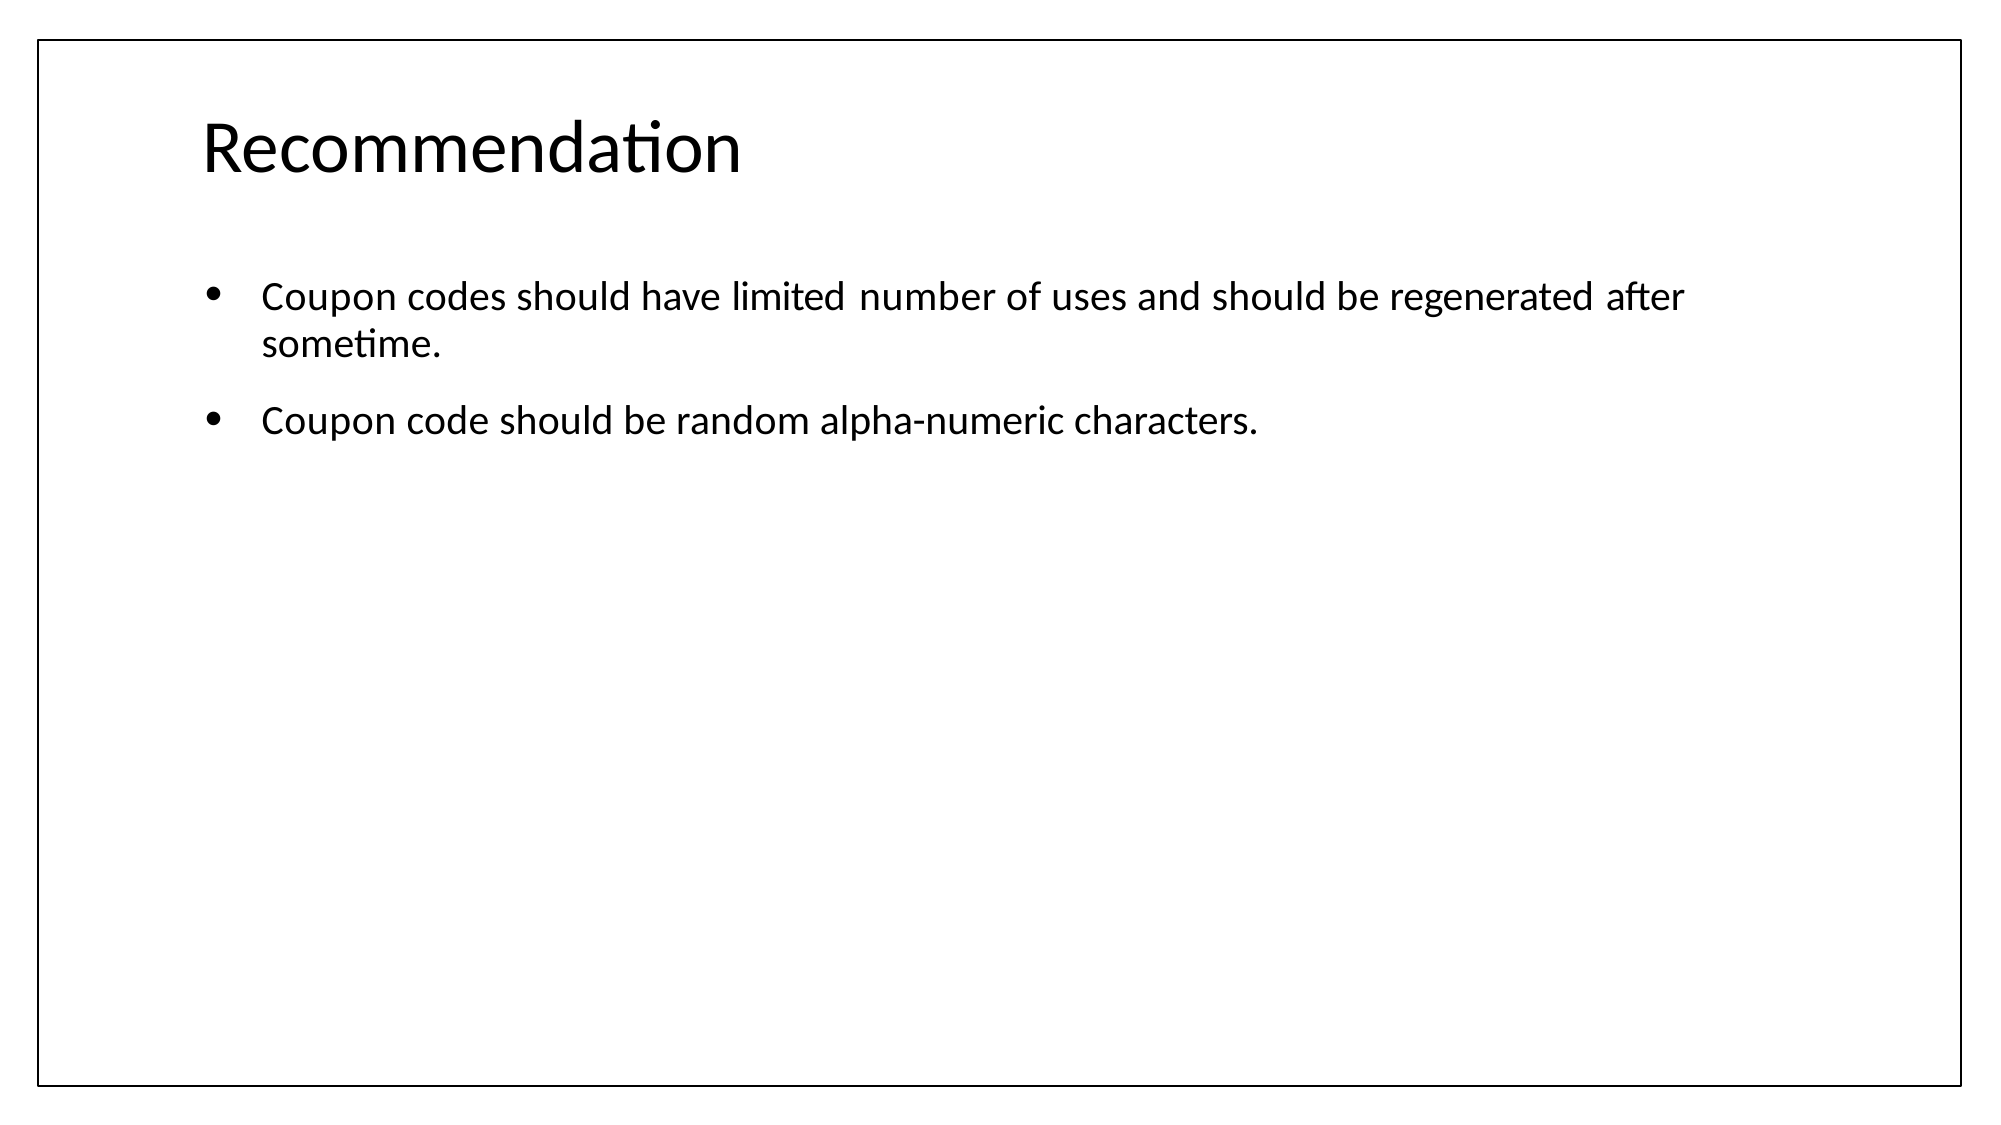

# Recommendation
Coupon codes should have limited number of uses and should be regenerated after sometime.
Coupon code should be random alpha-numeric characters.